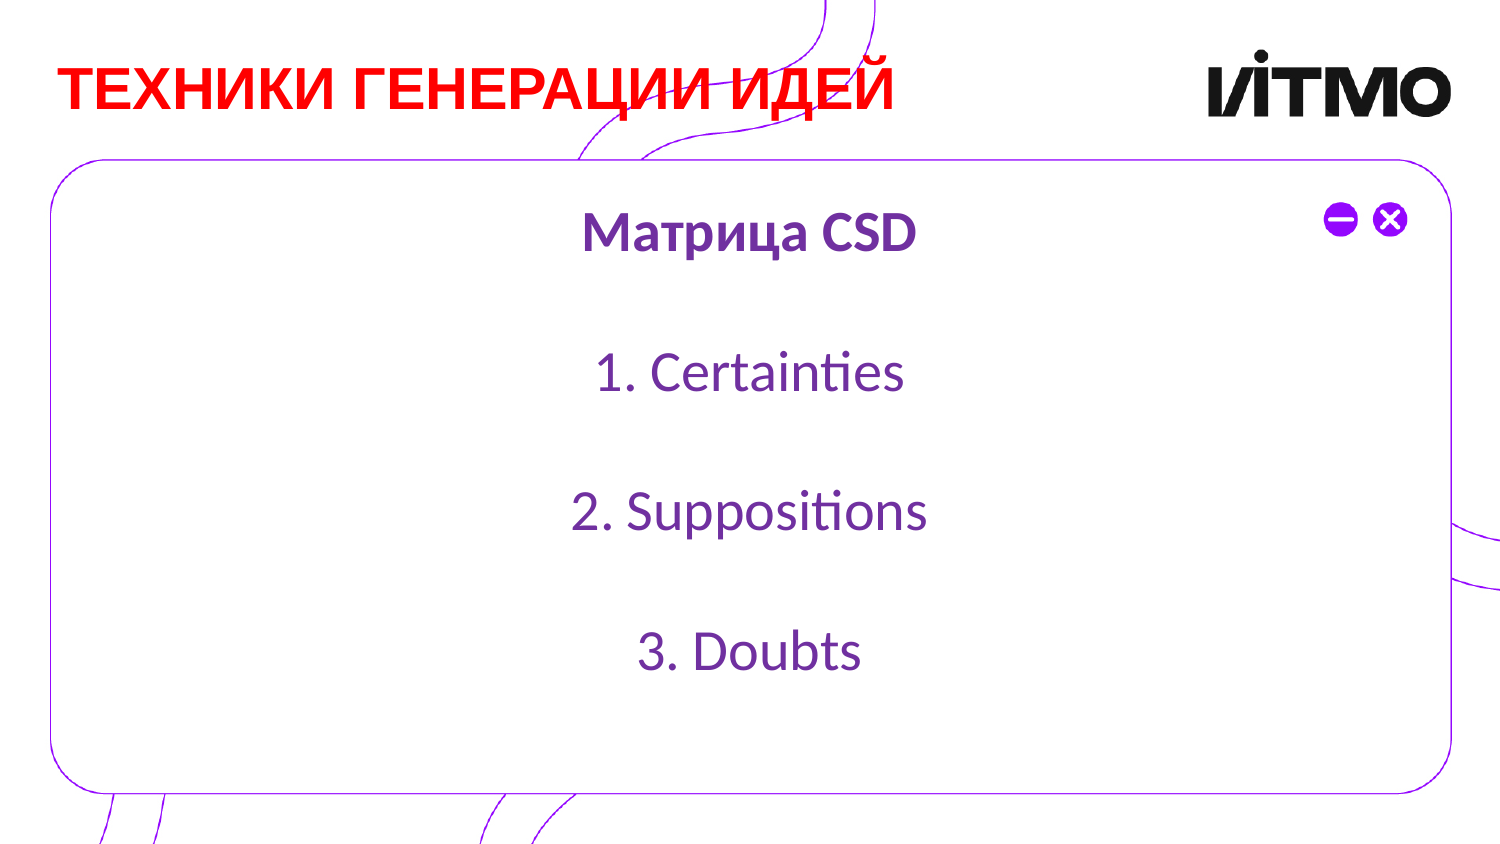

# ТЕХНИКИ ГЕНЕРАЦИИ ИДЕЙ
Матрица CSD

Certainties

Suppositions

Doubts